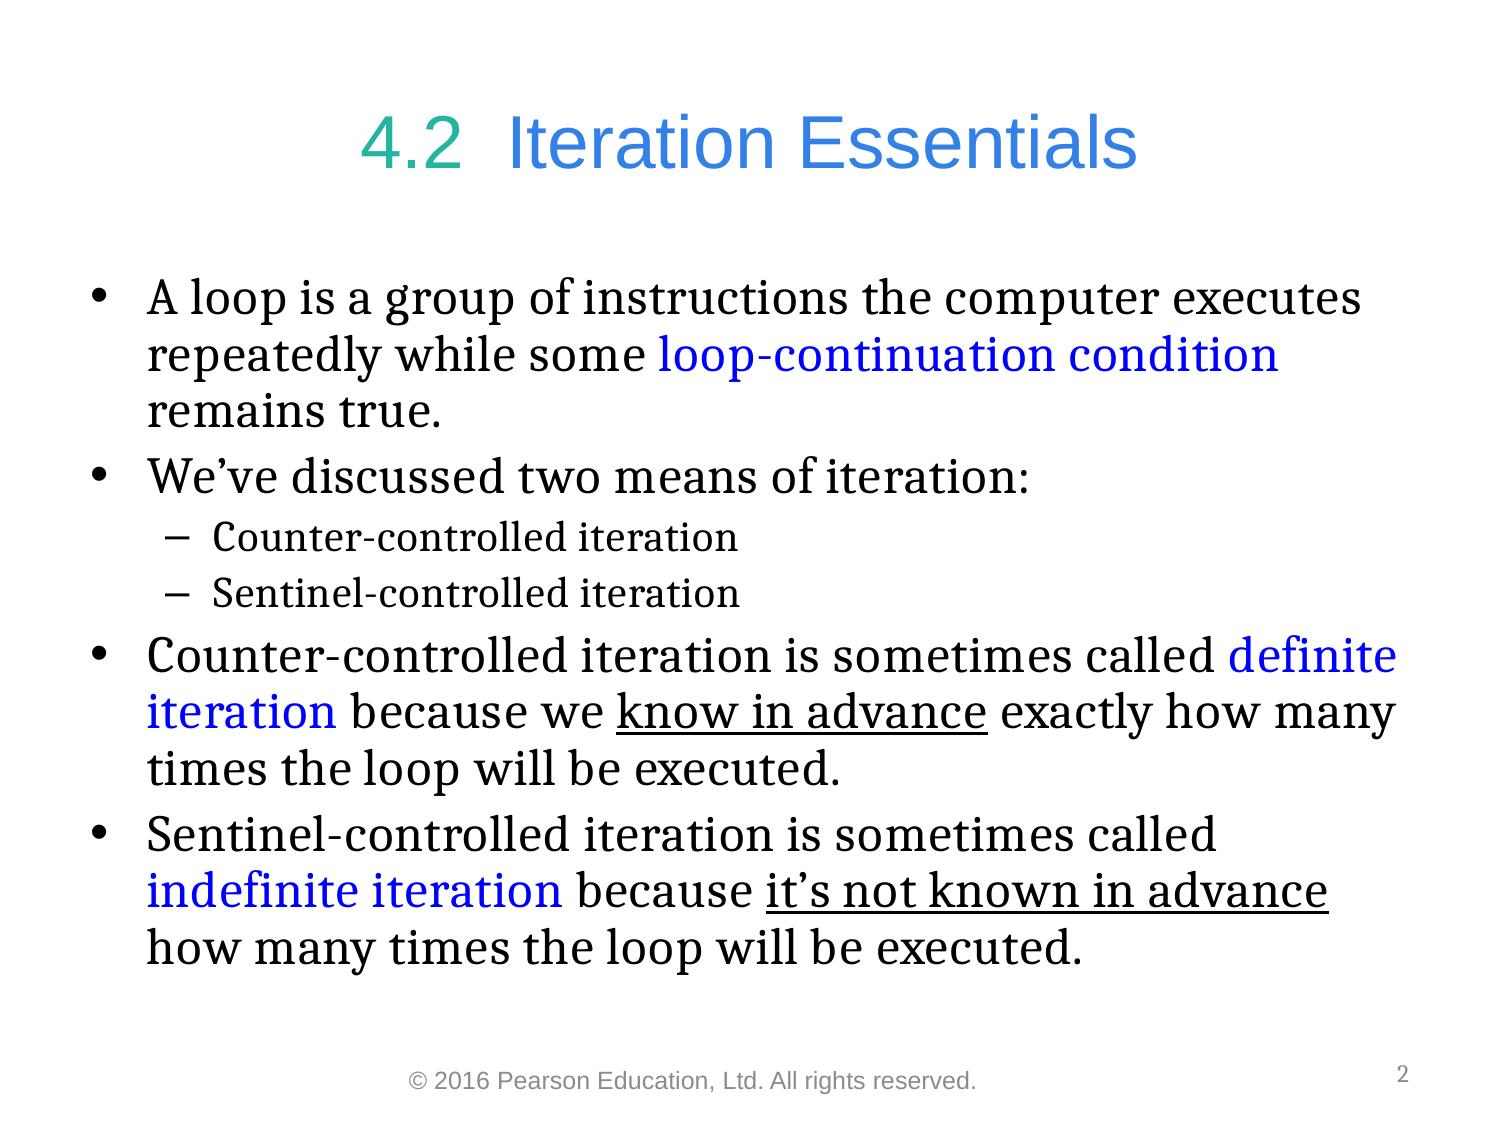

# 4.2  Iteration Essentials
A loop is a group of instructions the computer executes repeatedly while some loop-continuation condition remains true.
We’ve discussed two means of iteration:
Counter-controlled iteration
Sentinel-controlled iteration
Counter-controlled iteration is sometimes called definite iteration because we know in advance exactly how many times the loop will be executed.
Sentinel-controlled iteration is sometimes called indefinite iteration because it’s not known in advance how many times the loop will be executed.
2
© 2016 Pearson Education, Ltd. All rights reserved.